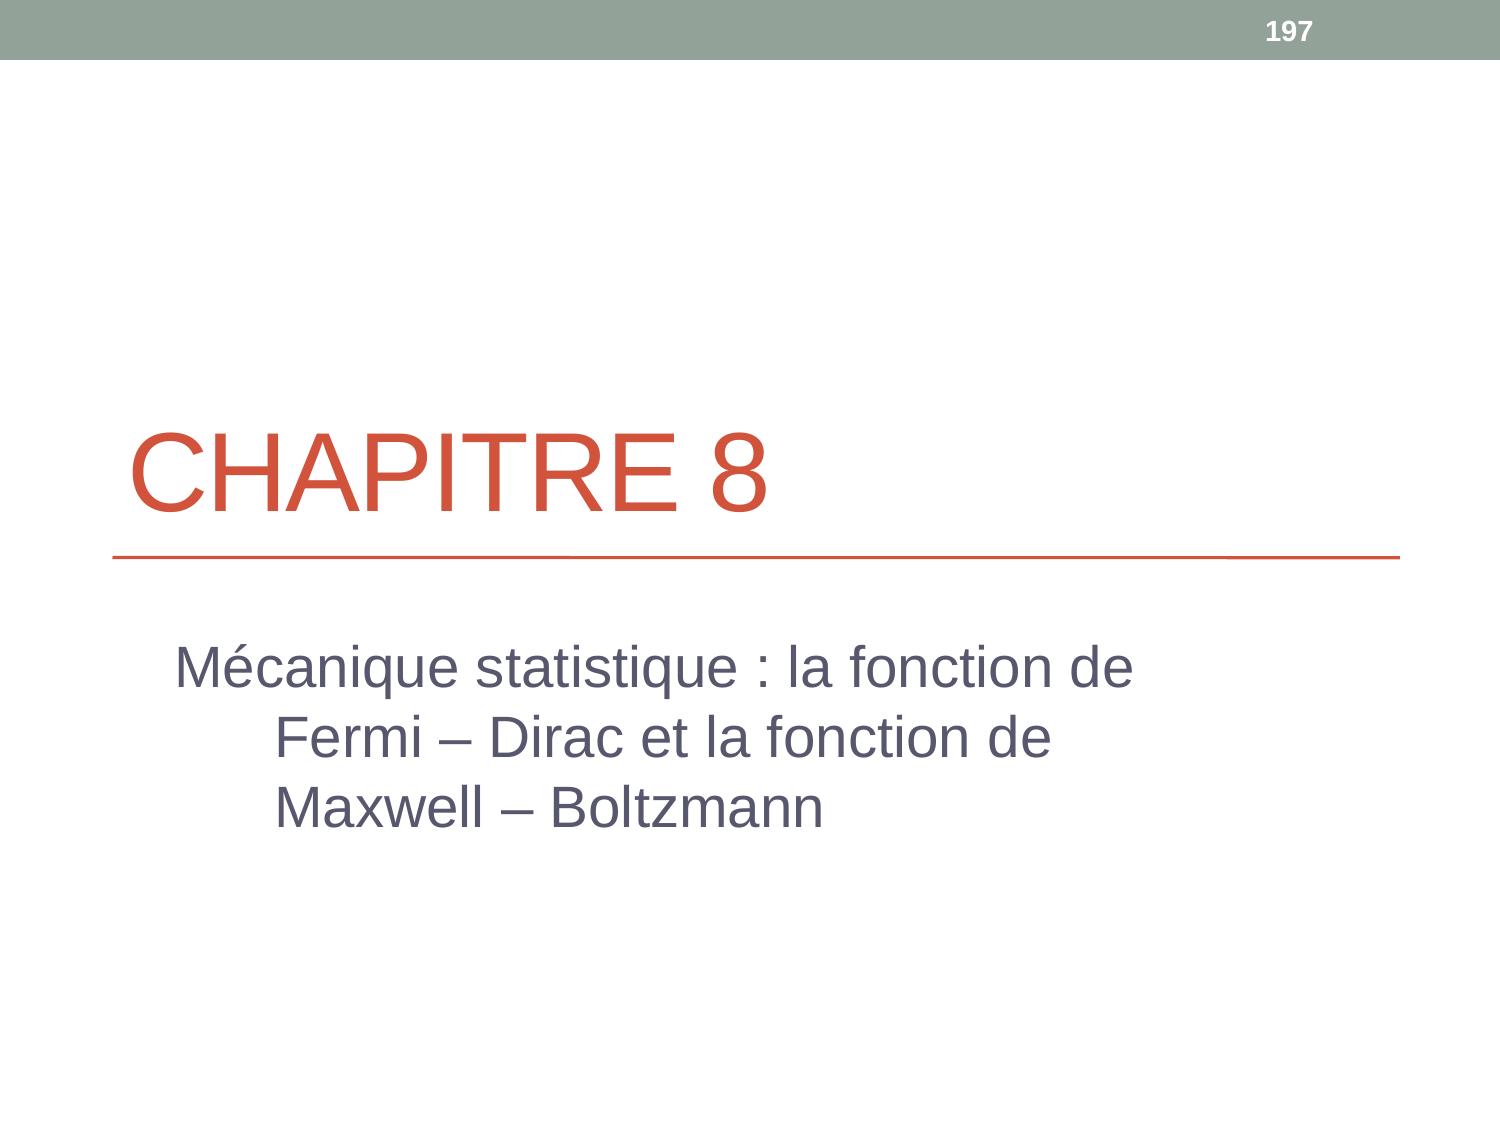

197
# Chapitre 8
Mécanique statistique : la fonction de Fermi – Dirac et la fonction de Maxwell – Boltzmann